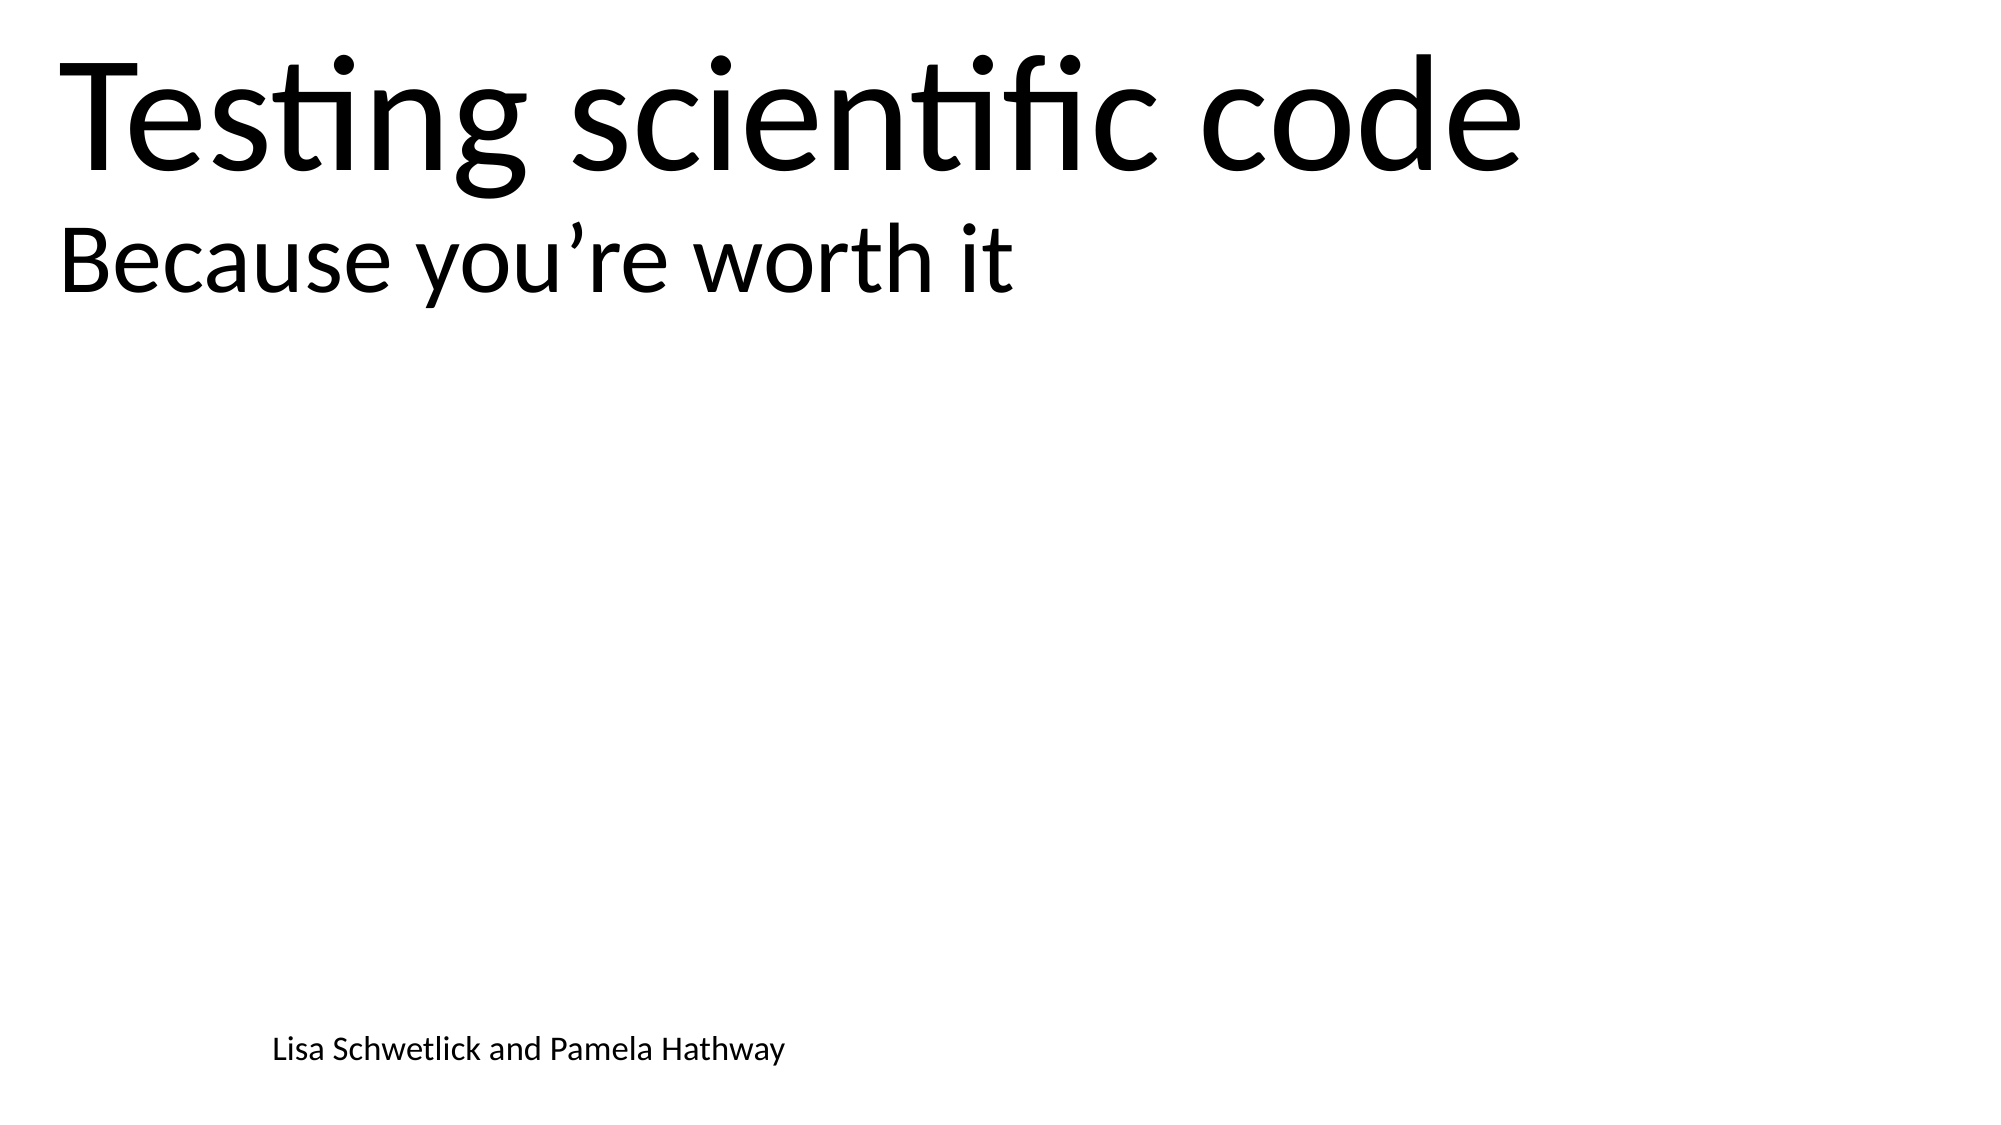

Testing scientific code
Because you’re worth it
Lisa Schwetlick and Pamela Hathway